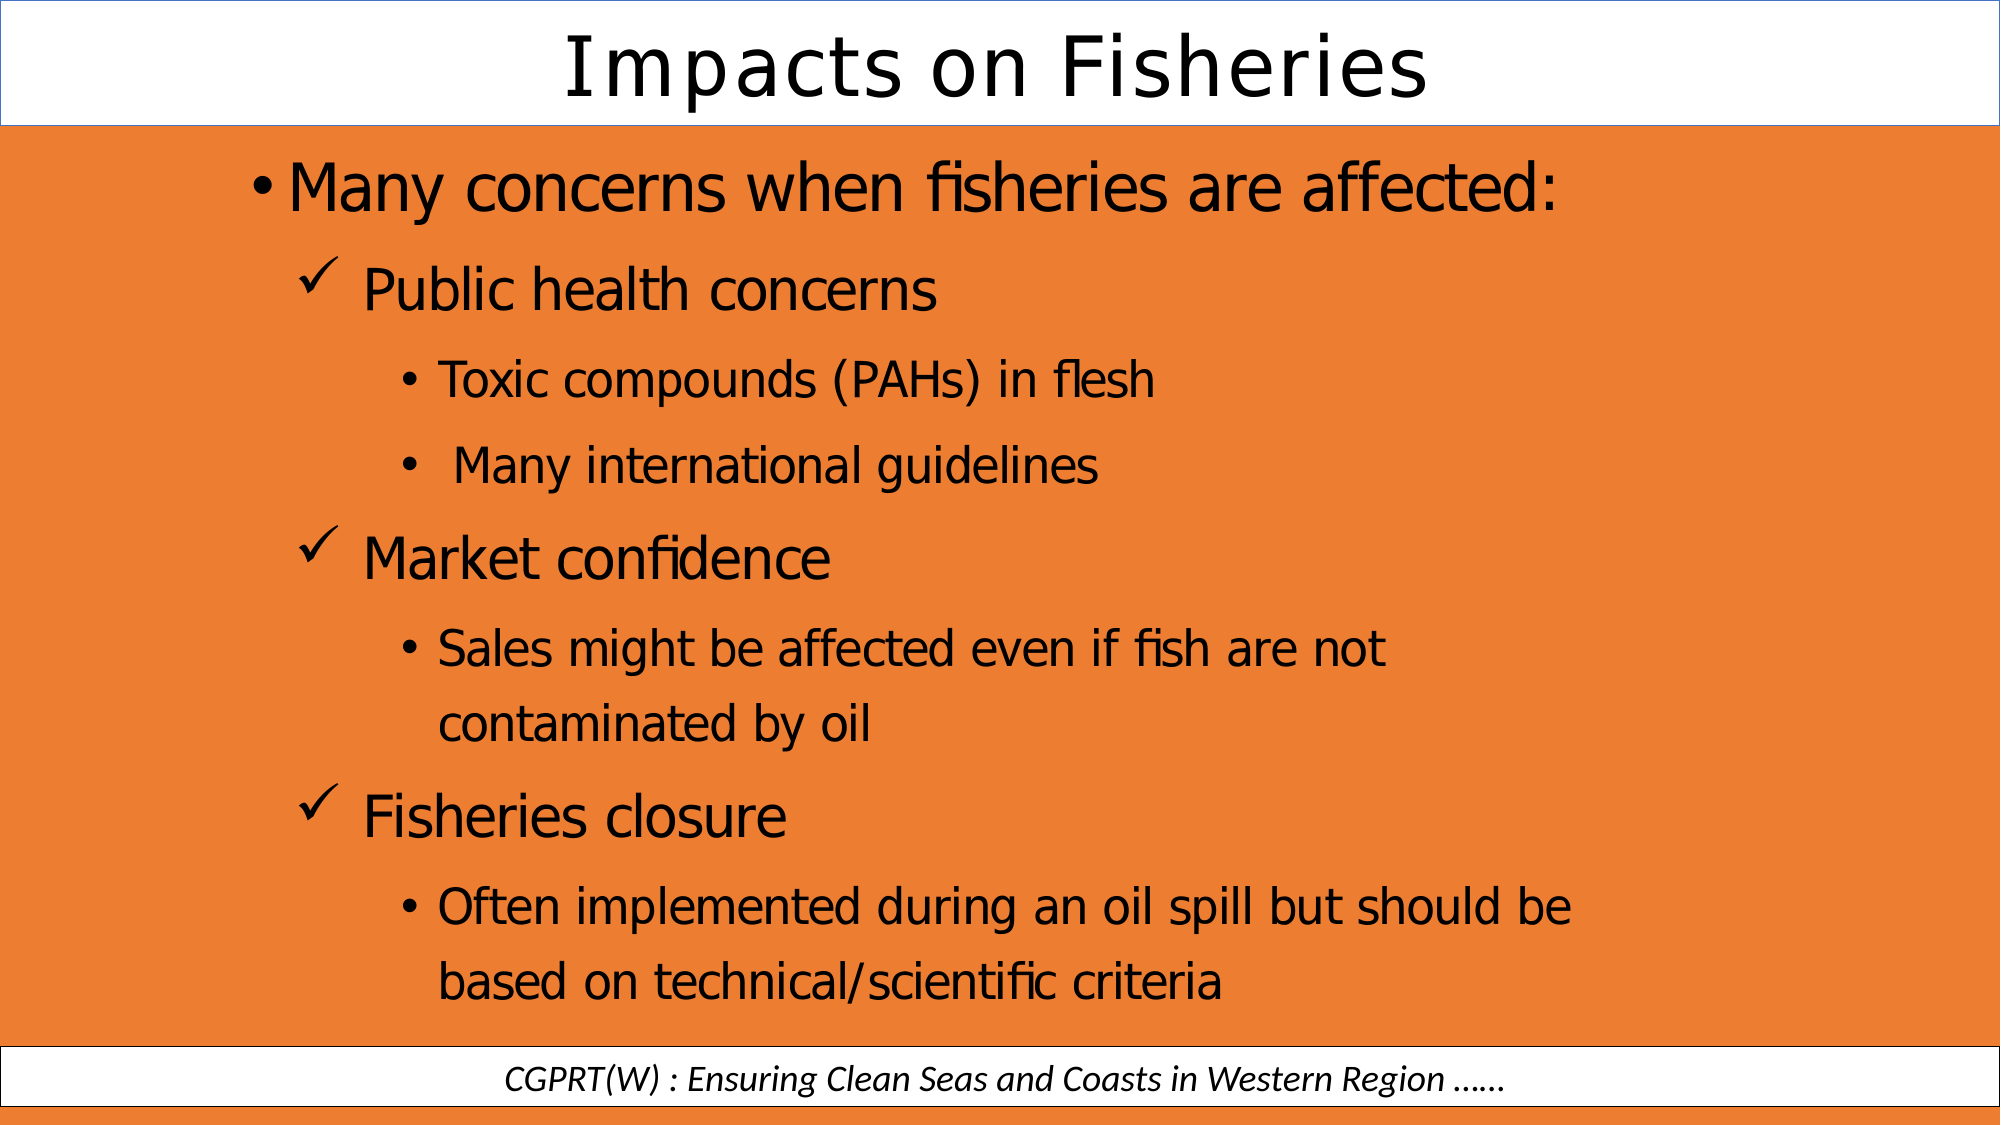

Impacts on Fisheries
Many concerns when fisheries are affected:
Public health concerns
Toxic compounds (PAHs) in flesh
 Many international guidelines
Market confidence
Sales might be affected even if fish are not contaminated by oil
Fisheries closure
Often implemented during an oil spill but should be based on technical/scientific criteria

 CGPRT(W) : Ensuring Clean Seas and Coasts in Western Region ……